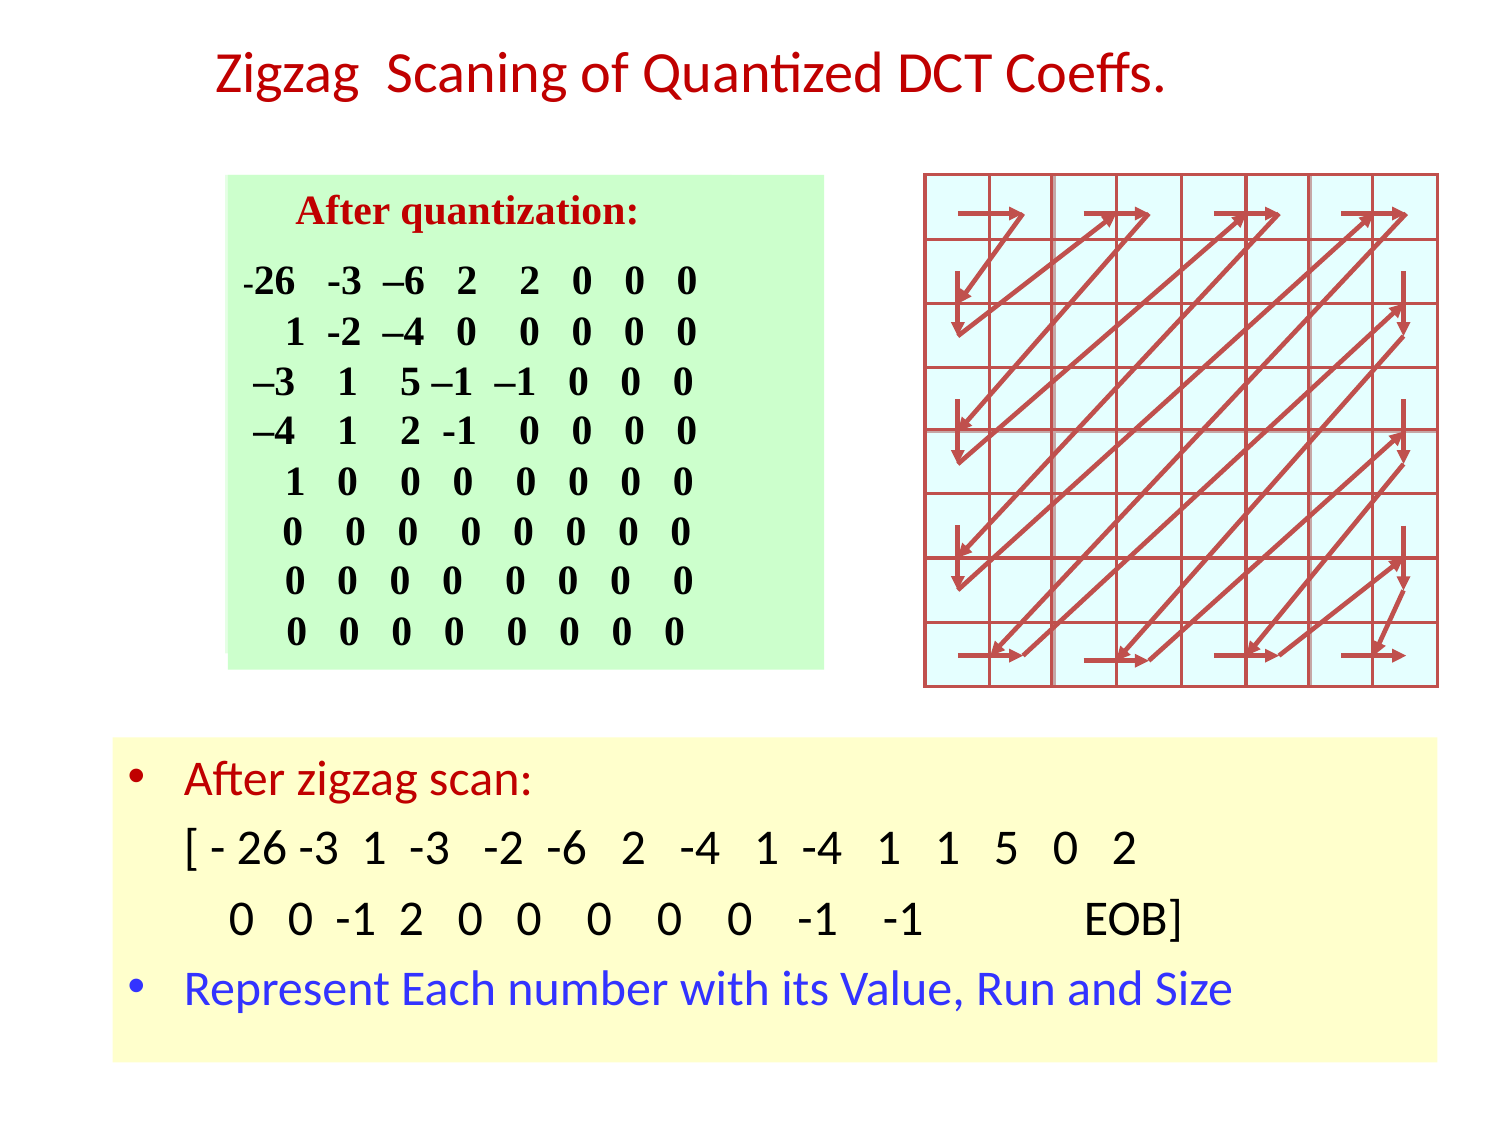

# Zigzag  Scaning of Quantized DCT Coeffs.

     After quantization:
-26   -3  –6   2    2   0   0   0
    1  -2  –4   0    0   0   0   0
 –3    1    5 –1  –1   0   0   0
 –4    1    2  -1    0   0   0   0
    1   0    0   0    0   0   0   0
   0    0   0    0   0   0   0   0
    0   0   0   0    0   0   0    0
   0   0   0   0    0   0   0   0

After zigzag scan:
	[ - 26 -3  1  -3   -2  -6   2   -4   1  -4   1   1   5   0   2
         0   0  -1  2   0   0    0    0    0    -1    -1 	EOB]
Represent Each number with its Value, Run and Size